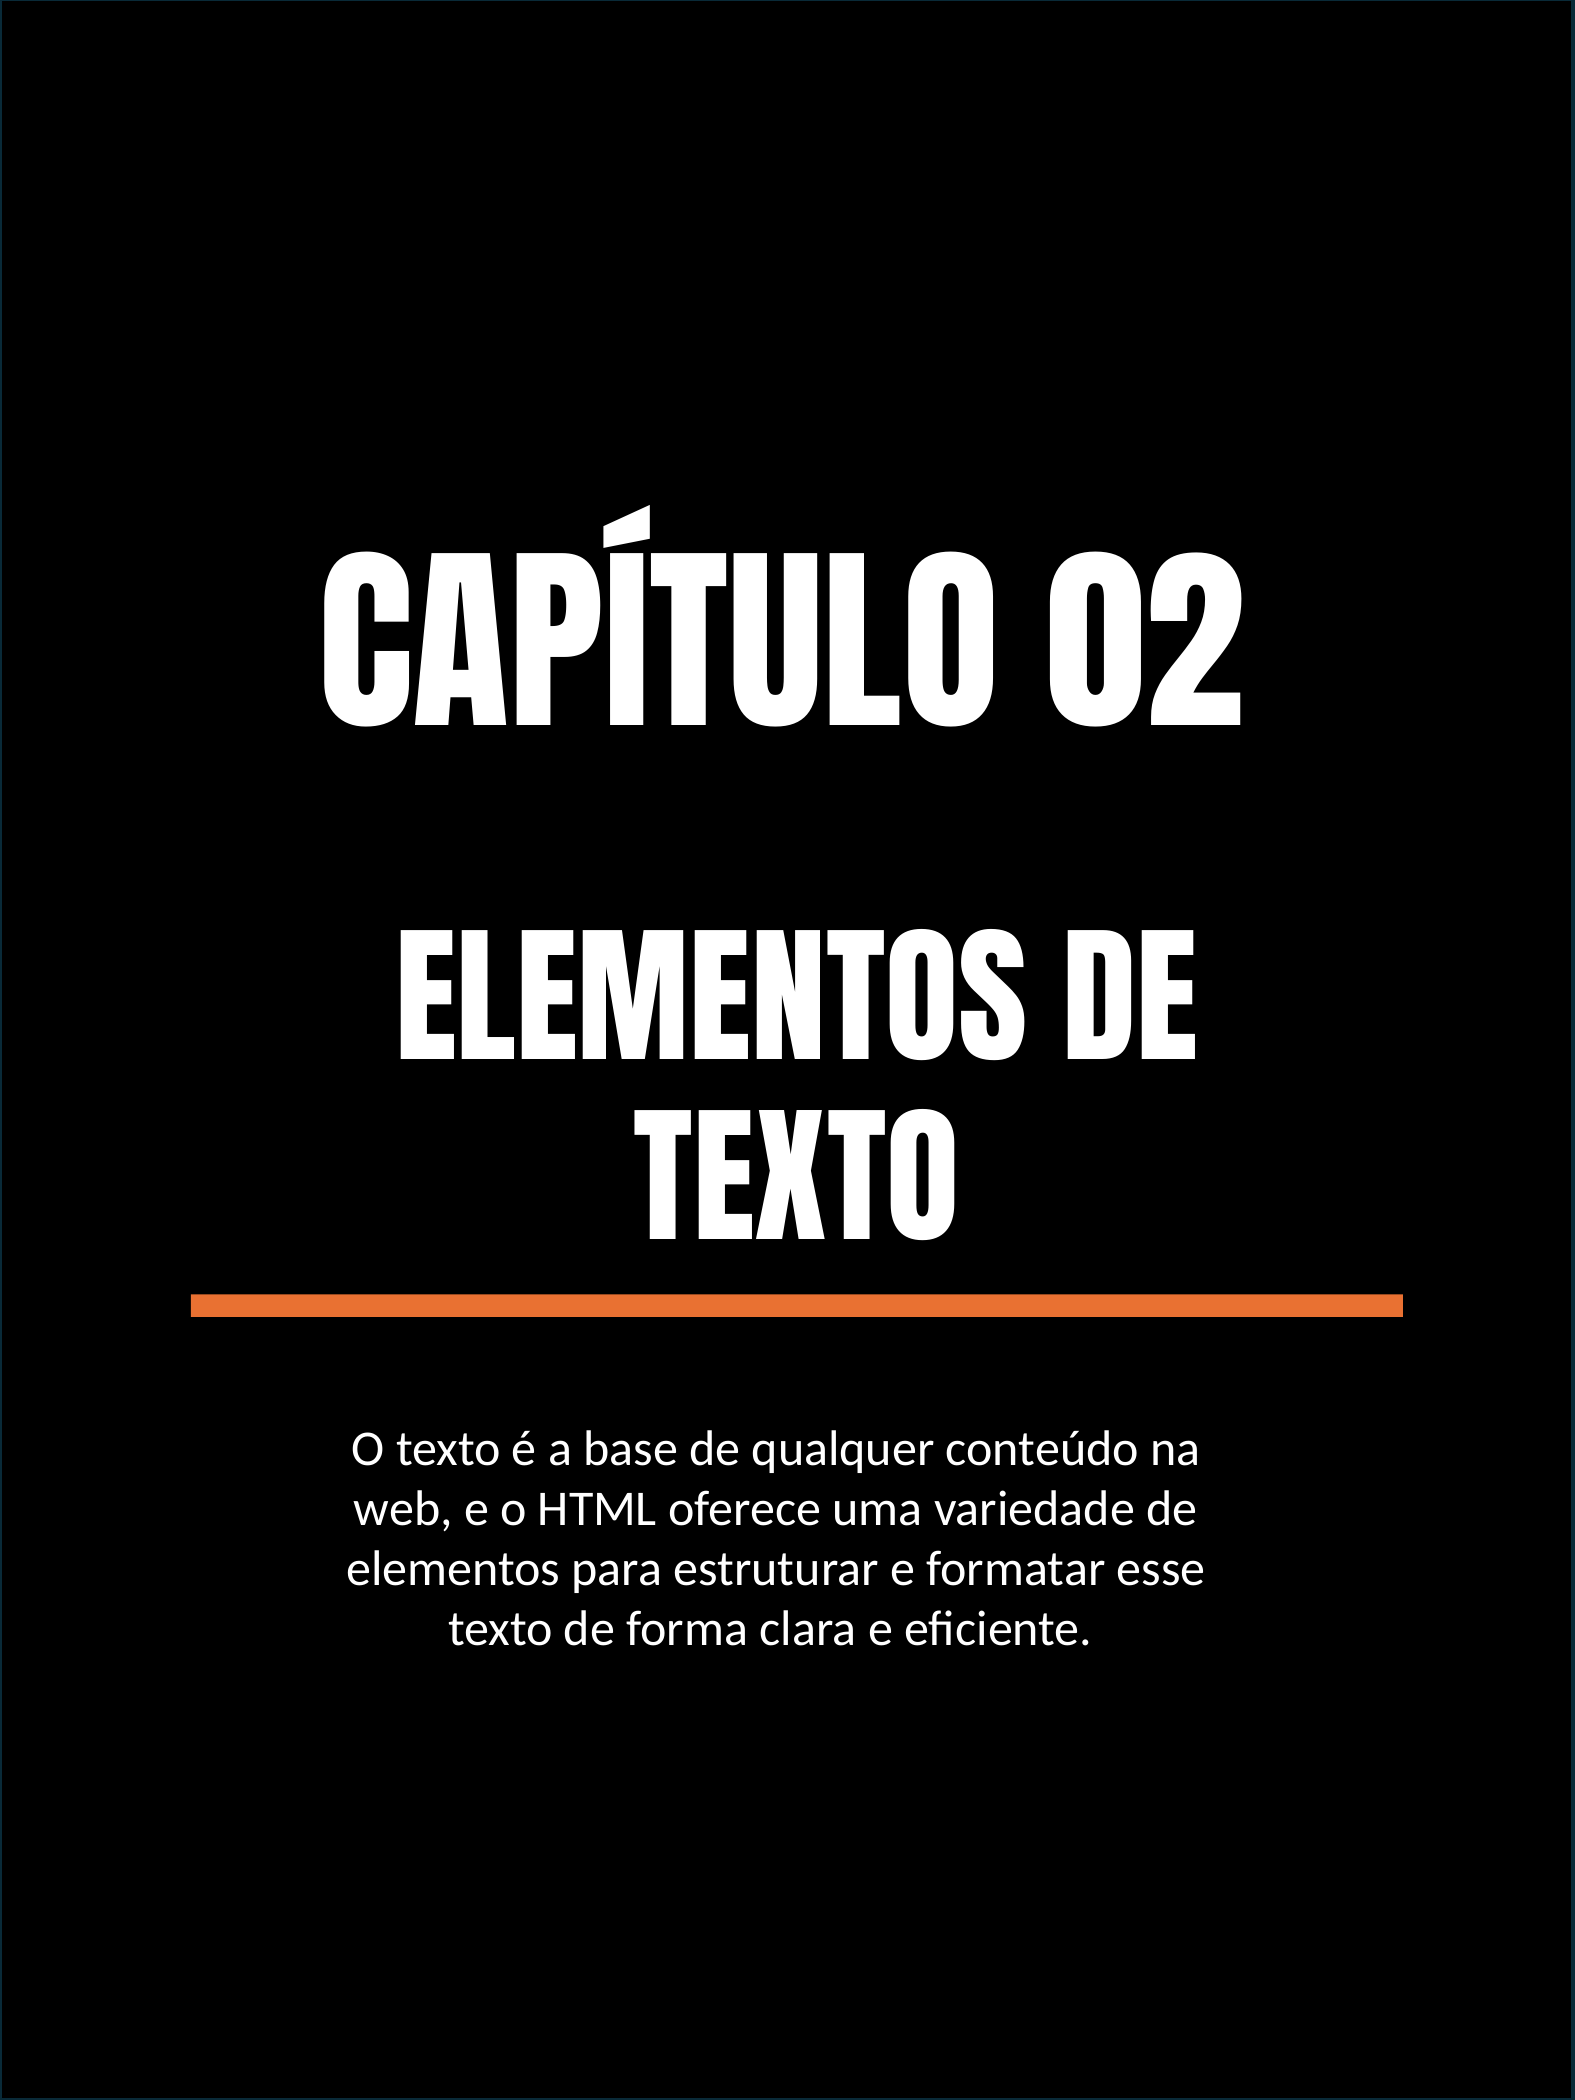

CAPÍTULO 02
ELEMENTOS DE TEXTO

O texto é a base de qualquer conteúdo na web, e o HTML oferece uma variedade de elementos para estruturar e formatar esse texto de forma clara e eficiente.
Iniciando com HTML: Dominando os Fundamentos da Linguagem da Web
5